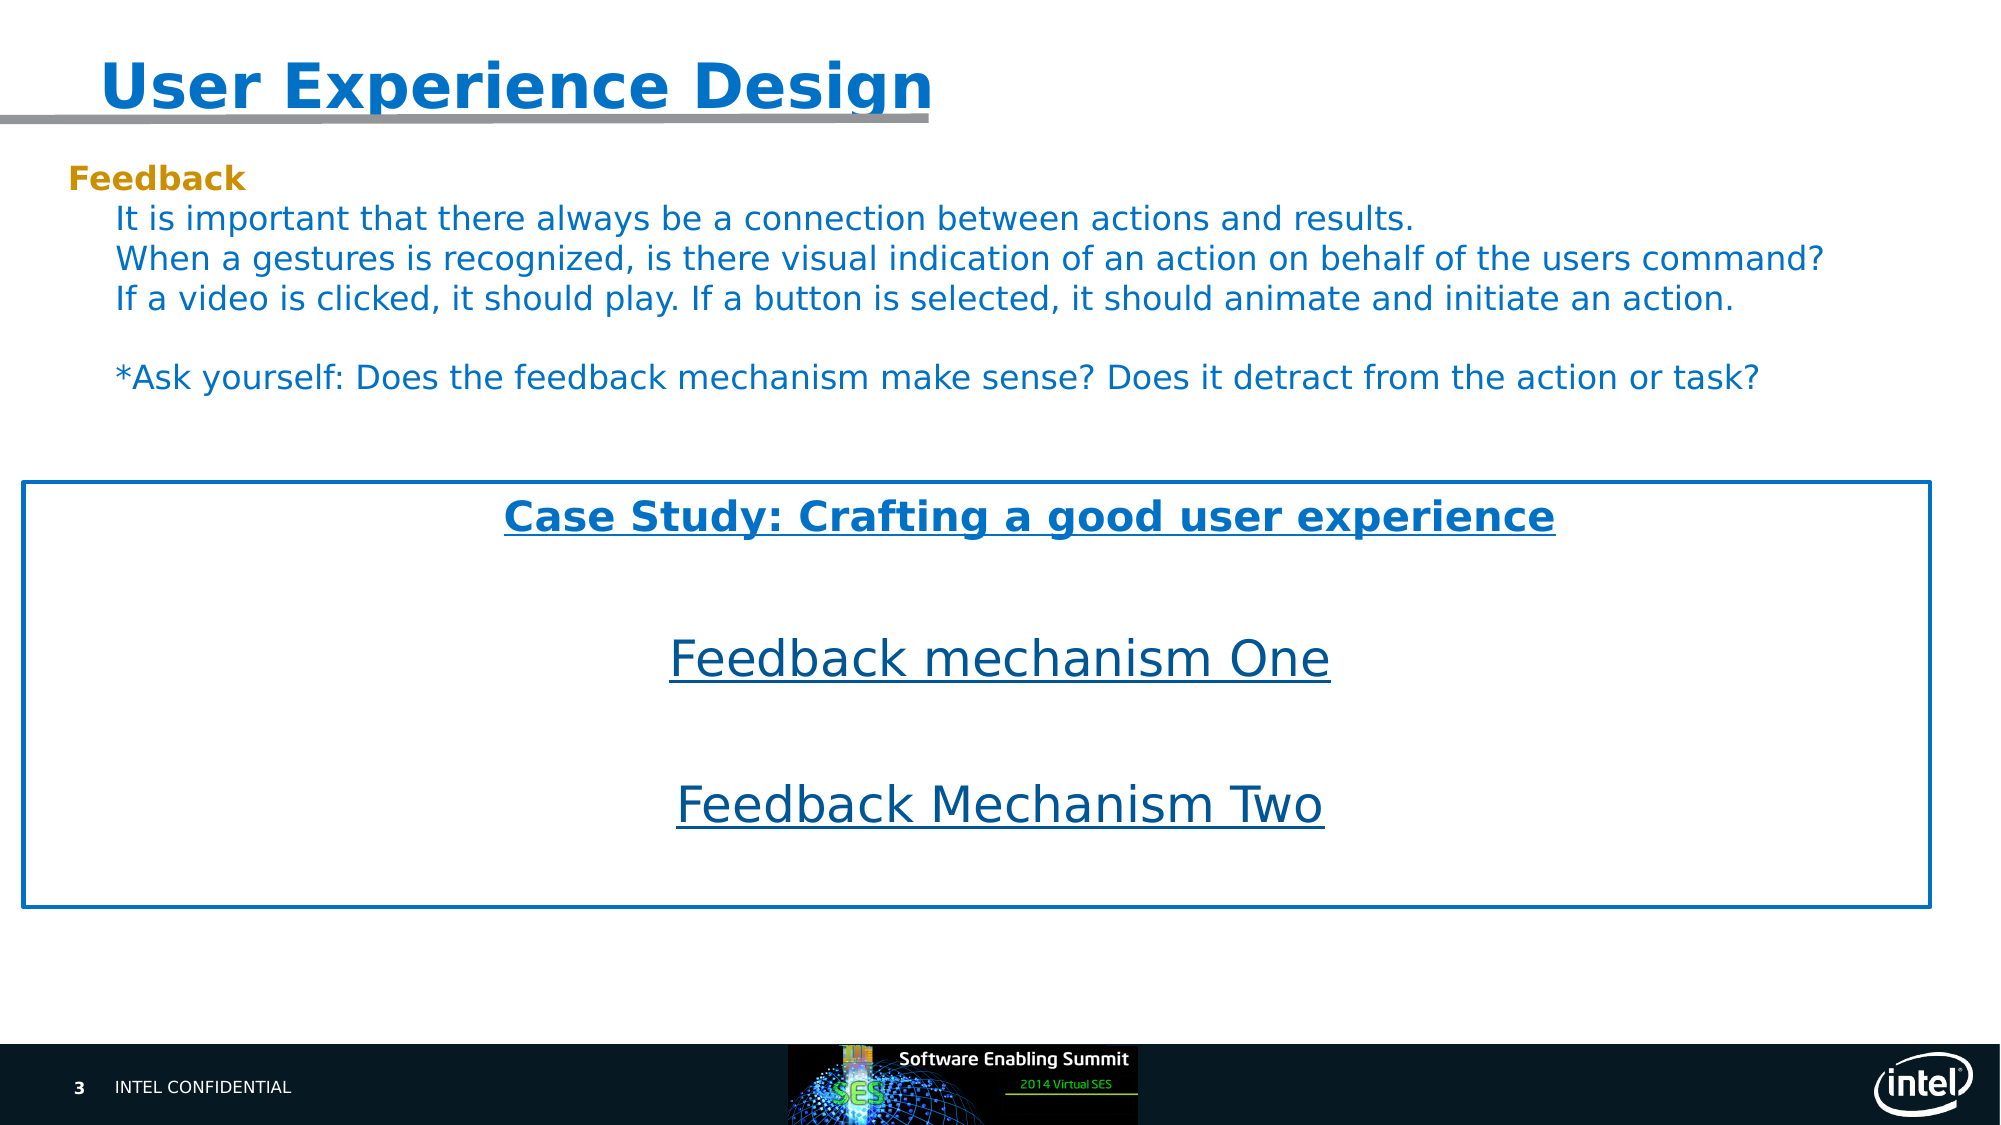

# User Experience Design

Feedback
It is important that there always be a connection between actions and results.
When a gestures is recognized, is there visual indication of an action on behalf of the users command?
If a video is clicked, it should play. If a button is selected, it should animate and initiate an action.

*Ask yourself: Does the feedback mechanism make sense? Does it detract from the action or task?

Feedback mechanism One

Feedback Mechanism Two

Case Study: Crafting a good user experience
3